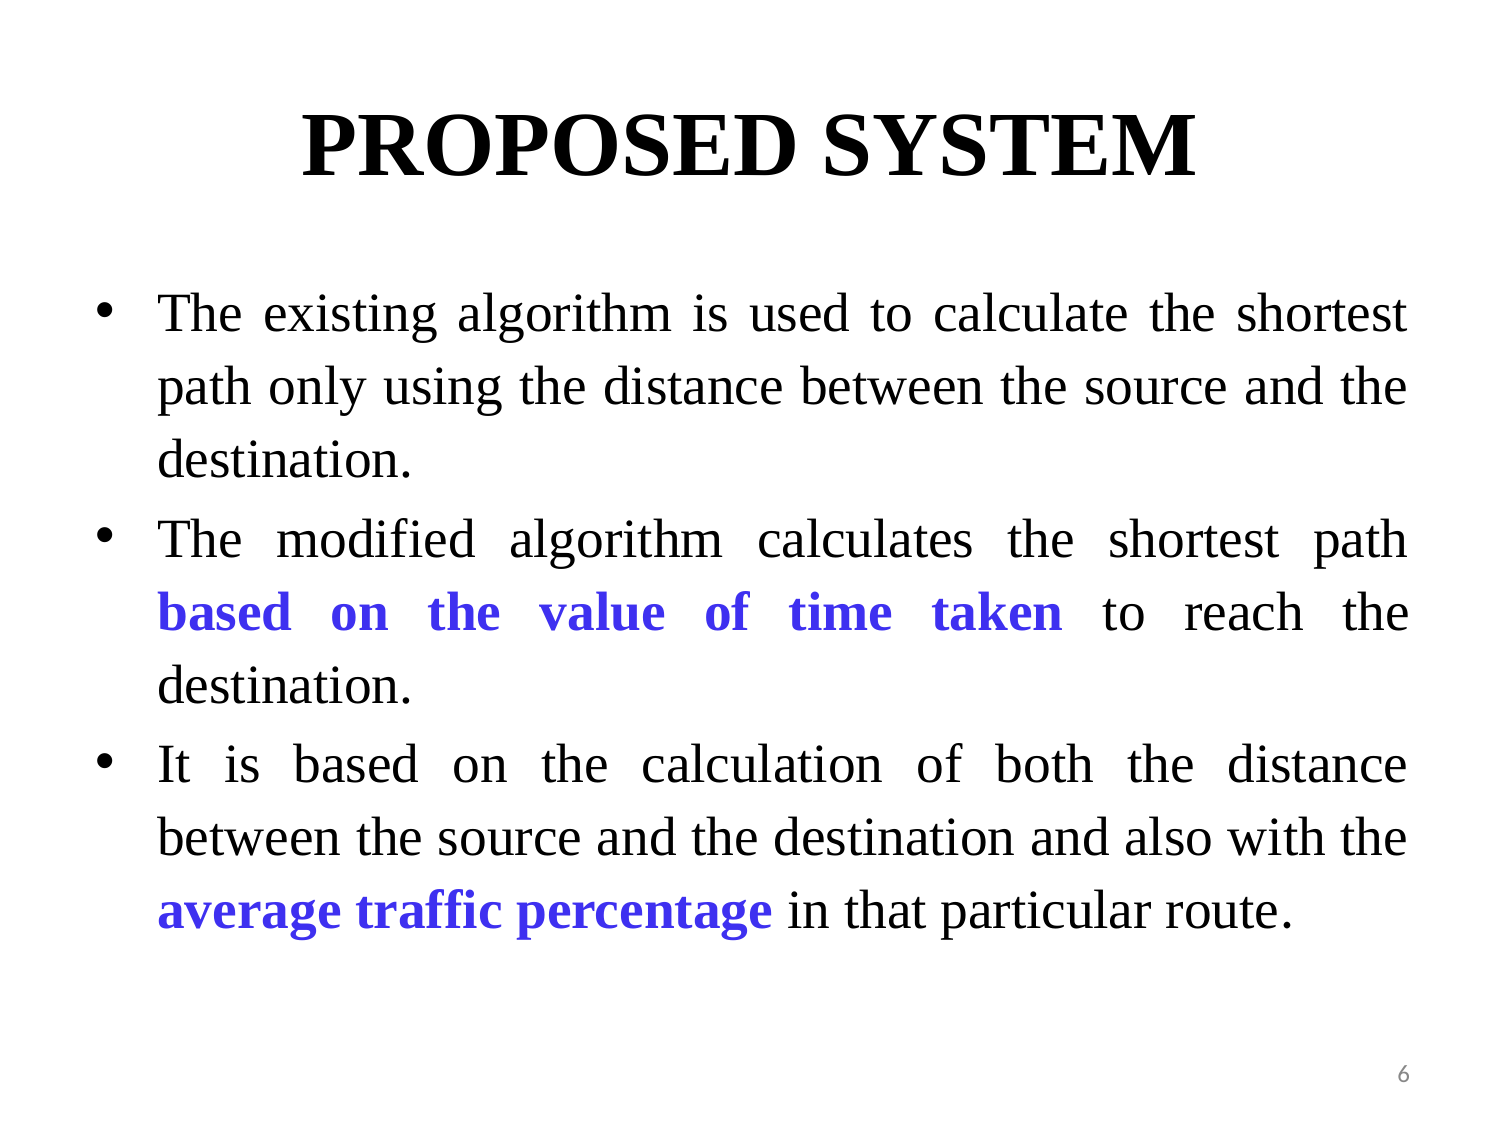

# PROPOSED SYSTEM
The existing algorithm is used to calculate the shortest path only using the distance between the source and the destination.
The modified algorithm calculates the shortest path based on the value of time taken to reach the destination.
It is based on the calculation of both the distance between the source and the destination and also with the average traffic percentage in that particular route.
6